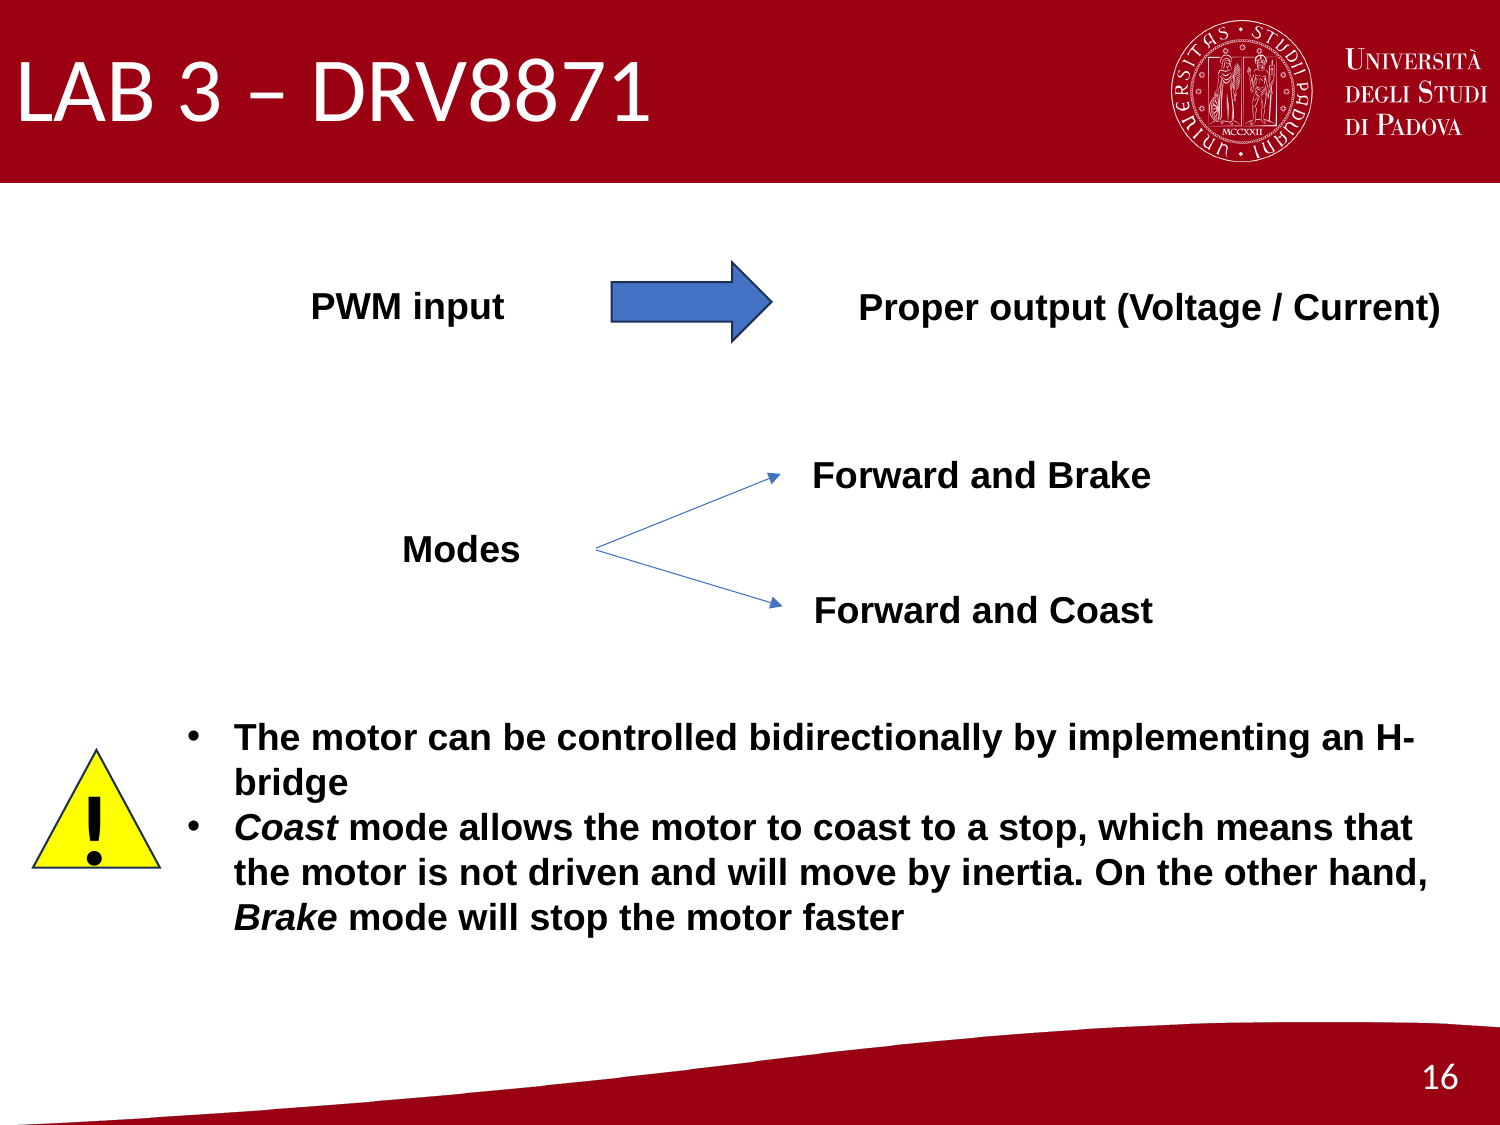

# LAB 3 – DRV8871

PWM input

Proper output (Voltage / Current)
Forward and Brake
Modes
Forward and Coast
The motor can be controlled bidirectionally by implementing an H-bridge
Coast mode allows the motor to coast to a stop, which means that the motor is not driven and will move by inertia. On the other hand, Brake mode will stop the motor faster

!
16